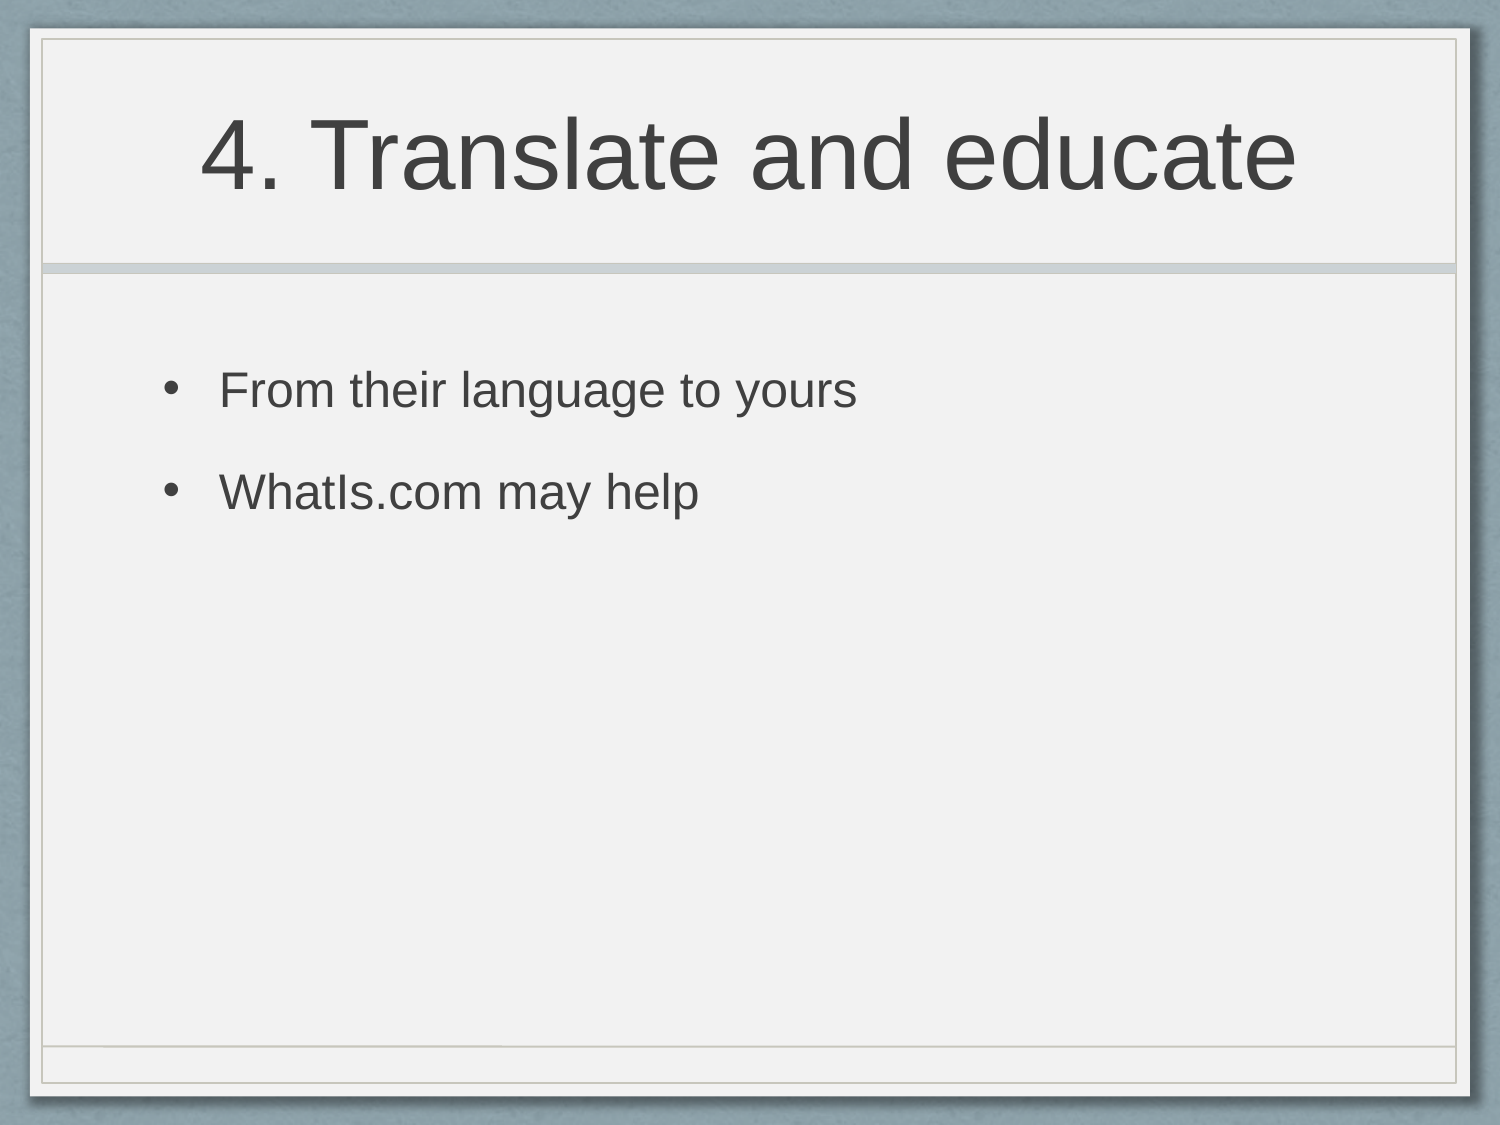

# 4. Translate and educate
From their language to yours
WhatIs.com may help